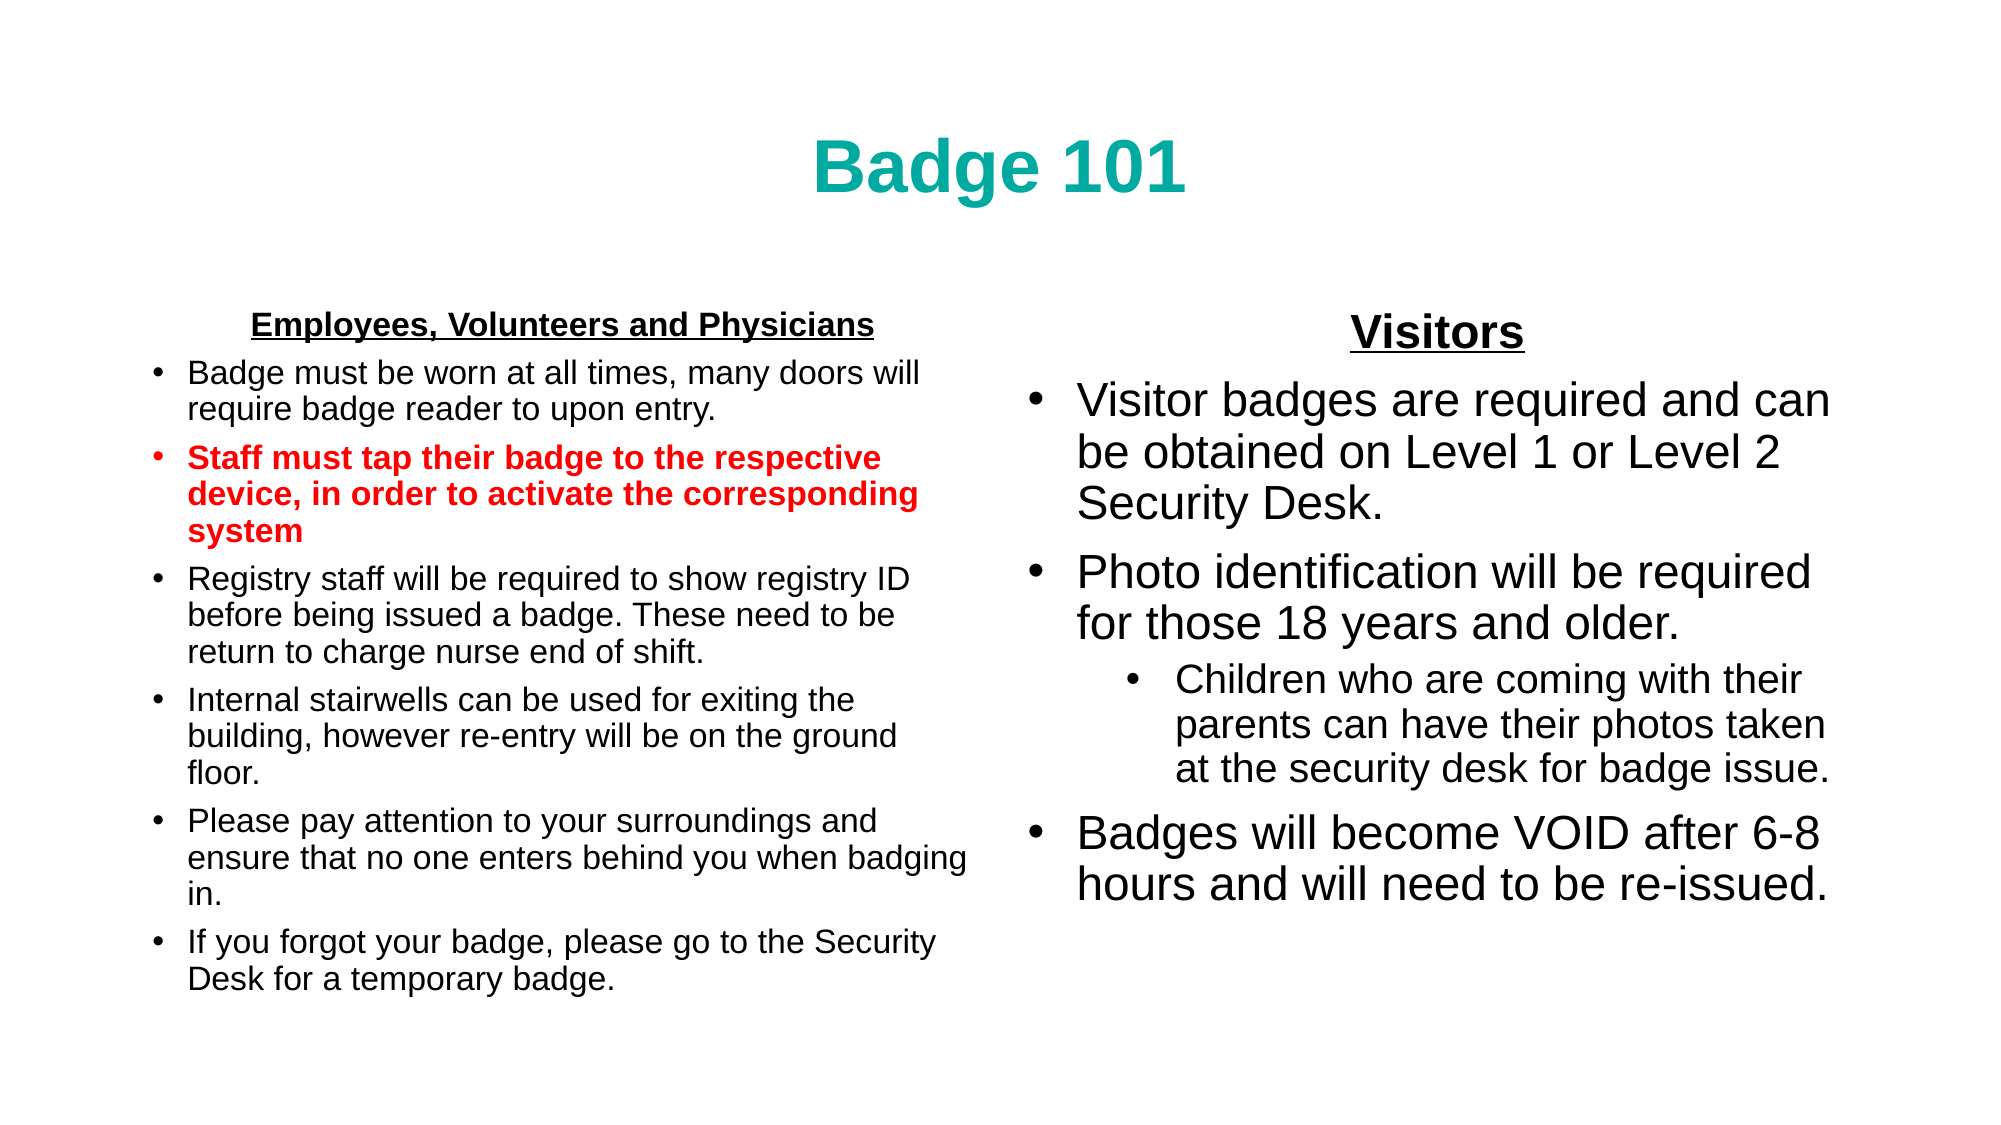

# Badge 101
Employees, Volunteers and Physicians
Badge must be worn at all times, many doors will require badge reader to upon entry.
Staff must tap their badge to the respective device, in order to activate the corresponding system
Registry staff will be required to show registry ID before being issued a badge. These need to be return to charge nurse end of shift.
Internal stairwells can be used for exiting the building, however re-entry will be on the ground floor.
Please pay attention to your surroundings and ensure that no one enters behind you when badging in.
If you forgot your badge, please go to the Security Desk for a temporary badge.
Visitors
Visitor badges are required and can be obtained on Level 1 or Level 2 Security Desk.
Photo identification will be required for those 18 years and older.
Children who are coming with their parents can have their photos taken at the security desk for badge issue.
Badges will become VOID after 6-8 hours and will need to be re-issued.